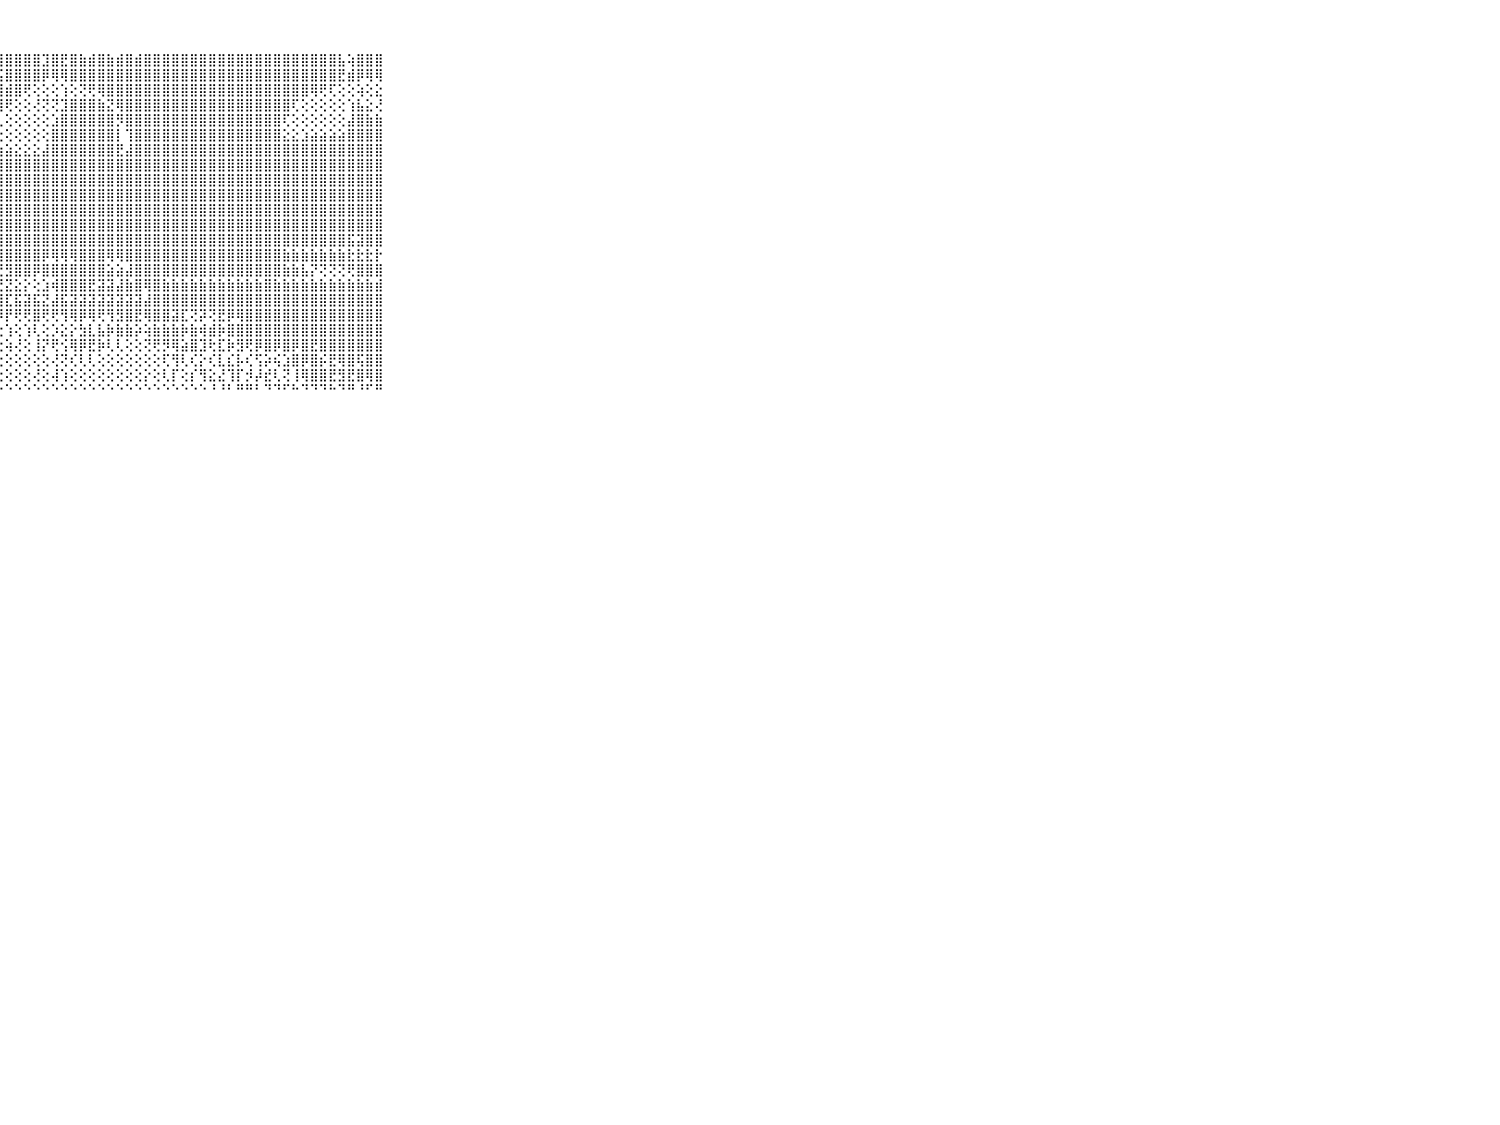

⠀⠀⠀⠀⠀⠀⠀⠀⠀⠀⠀⢕⢕⢗⢗⢕⢱⣕⢝⢜⢕⢾⢻⢟⡹⢞⣿⣿⣿⣿⣿⣿⣹⣿⣟⣿⣷⣾⣿⣷⣾⣿⣾⣿⣿⣿⣿⣿⣿⣿⣿⣿⣿⣿⣿⣿⣿⣿⣿⣿⣿⣿⣿⣿⣧⢵⣿⣿⣿⠀⠀⠀⠀⠀⠀⠀⠀⠀⠀⠀⠀
⠀⠀⠀⠀⠀⠀⠀⠀⠀⠀⠀⢕⢕⢜⢕⡕⢕⣽⢕⣕⢼⣏⡵⣵⣾⡿⢞⣫⣿⣿⣿⣿⡿⢿⢿⣿⣿⣿⣿⣿⣿⣿⣿⣿⣿⣿⣿⣿⣿⣿⣿⣿⣿⣿⣿⣿⣿⣿⣿⣿⣿⣿⣿⣿⣟⣾⡿⢿⢿⠀⠀⠀⠀⠀⠀⠀⠀⠀⠀⠀⠀
⠀⠀⠀⠀⠀⠀⠀⠀⠀⠀⠀⢕⢕⣱⣇⡵⣏⢵⣾⣿⣿⣯⣾⣷⣿⡼⣾⣿⣾⣿⢟⢕⢕⢕⢱⢕⢝⢟⢿⣿⣿⣿⣿⣿⣿⣿⣿⣿⣿⣿⣿⣿⣿⣿⣿⣿⣿⣿⣿⣿⣿⢿⢟⢏⢕⢕⢵⢕⣕⠀⠀⠀⠀⠀⠀⠀⠀⠀⠀⠀⠀
⠀⠀⠀⠀⠀⠀⠀⠀⠀⠀⠀⢕⣜⣯⣽⣳⣗⣾⣽⣟⣿⣿⣷⣿⣼⣾⣿⣿⢟⢕⢕⢜⢝⢝⣹⣿⣿⣿⣷⣝⢿⣿⣿⣿⣿⣿⣿⣿⣿⣿⣿⣿⣿⣿⣿⣿⣿⣿⣿⢏⢕⢕⢕⢕⢕⢱⣧⣕⢜⠀⠀⠀⠀⠀⠀⠀⠀⠀⠀⠀⠀
⠀⠀⠀⠀⠀⠀⠀⠀⠀⠀⠀⢸⣿⣻⣿⣿⢿⣯⣿⣾⣷⡿⣿⣿⣿⣿⣿⢇⢕⢕⢕⢕⢕⣱⣿⣿⣿⣿⣿⣿⡻⣿⣿⣿⣿⣿⣿⣿⣿⣿⣿⣿⣿⣿⣿⣿⣿⣿⢏⢕⢕⢕⢕⢕⢕⣼⣿⣷⣷⠀⠀⠀⠀⠀⠀⠀⠀⠀⠀⠀⠀
⠀⠀⠀⠀⠀⠀⠀⠀⠀⠀⠀⢕⣟⢻⢿⣿⢿⣟⣿⣿⢿⣿⣿⣿⣿⣿⡇⢕⢕⢕⢕⢕⢕⣿⣿⣿⣿⣿⣿⣿⡇⢹⣿⣿⣿⣿⣿⣿⣿⣿⣿⣿⣿⣿⣿⣿⣿⣿⣕⣕⣱⣵⣵⣵⣵⣿⣿⣿⣿⠀⠀⠀⠀⠀⠀⠀⠀⠀⠀⠀⠀
⠀⠀⠀⠀⠀⠀⠀⠀⠀⠀⠀⢸⣯⣻⣟⣿⣿⡟⢟⢻⢿⣿⣿⣿⣿⣿⣟⣵⣵⣕⣕⣕⣼⣿⣿⣿⣿⣿⣿⣿⣟⣼⣿⣿⣿⣿⣿⣿⣿⣿⣿⣿⣿⣿⣿⣿⣿⣿⣿⣿⣿⣿⣿⣿⣿⣿⣿⣿⣿⠀⠀⠀⠀⠀⠀⠀⠀⠀⠀⠀⠀
⠀⠀⠀⠀⠀⠀⠀⠀⠀⠀⠀⢸⣿⣿⣯⣯⣯⡕⢕⢕⢕⢕⣽⣿⣿⣿⣿⣿⣿⣿⣿⣿⣿⣿⣿⣿⣿⣿⣿⣿⣿⣿⣿⣿⣿⣿⣿⣿⣿⣿⣿⣿⣿⣿⣿⣿⣿⣿⣿⣿⣿⣿⣿⣿⣿⣿⣿⣿⣿⠀⠀⠀⠀⠀⠀⠀⠀⠀⠀⠀⠀
⠀⠀⠀⠀⠀⠀⠀⠀⠀⠀⠀⢸⣿⡿⢟⢏⢕⢕⢕⢕⢕⢝⢟⢿⣿⣿⣿⣿⣿⣿⣿⣿⣿⣿⣿⣿⣿⣿⣿⣿⣿⣿⣿⣿⣿⣿⣿⣿⣿⣿⣿⣿⣿⣿⣿⣿⣿⣿⣿⣿⣿⣿⣿⣿⣿⣿⣿⣿⣿⠀⠀⠀⠀⠀⠀⠀⠀⠀⠀⠀⠀
⠀⠀⠀⠀⠀⠀⠀⠀⠀⠀⠀⢸⣿⣾⢕⢔⢕⢕⢕⢕⢕⠕⢕⢕⢻⣿⣿⣿⣿⣿⣿⣿⣿⣿⣿⣿⣿⣿⣿⣿⣿⣿⣿⣿⣿⣿⣿⣿⣿⣿⣿⣿⣿⣿⣿⣿⣿⣿⣿⣿⣿⣿⣿⣿⣿⣿⣿⣿⣿⠀⠀⠀⠀⠀⠀⠀⠀⠀⠀⠀⠀
⠀⠀⠀⠀⠀⠀⠀⠀⠀⠀⠀⢸⣿⡿⢕⢕⢕⢕⢕⢕⢕⢕⢕⣵⣾⣿⣿⣿⣿⣿⣿⣿⣿⣿⣿⣿⣿⣿⣿⣿⣿⣿⣿⣿⣿⣿⣿⣿⣿⣿⣿⣿⣿⣿⣿⣿⣿⣿⣿⣿⣿⣿⣿⣿⣿⣿⣿⣿⣿⠀⠀⠀⠀⠀⠀⠀⠀⠀⠀⠀⠀
⠀⠀⠀⠀⠀⠀⠀⠀⠀⠀⠀⢸⣿⣷⡿⢕⢕⢕⢕⢕⢕⢕⢕⢻⣿⣿⣿⣿⣿⣿⣿⣿⣿⣿⣿⣿⣿⣿⣿⣿⣿⣿⣿⣿⣿⣿⣿⣿⣿⣿⣿⣿⣿⣿⣿⣿⣿⣿⣿⣿⣿⣿⣿⣿⣿⣿⣿⣿⣿⠀⠀⠀⠀⠀⠀⠀⠀⠀⠀⠀⠀
⠀⠀⠀⠀⠀⠀⠀⠀⠀⠀⠀⢸⣿⡿⢕⢕⢕⢕⢱⣵⣵⣕⢕⢜⣿⣿⣿⣿⣿⣿⣿⣿⣿⣿⣿⣿⣿⣿⣿⣿⣿⣿⣿⣿⣿⣿⣿⣿⣿⣿⣿⣿⣿⣿⣿⣿⣿⣿⣿⣿⣿⣿⣿⣿⣿⣯⣽⣿⣿⠀⠀⠀⠀⠀⠀⠀⠀⠀⠀⠀⠀
⠀⠀⠀⠀⠀⠀⠀⠀⠀⠀⠀⢸⣿⢇⢕⢕⢕⢱⣿⣿⣿⣿⣿⣧⢸⣿⣿⢿⣿⣿⣿⣿⡿⢿⢿⢿⣿⣿⣿⢿⢿⣿⣿⣿⣿⣿⣿⣿⣿⣿⣿⣿⣿⣿⣿⣿⣿⣿⣷⣷⣷⣷⣷⣷⣷⣗⣗⣗⡗⠀⠀⠀⠀⠀⠀⠀⠀⠀⠀⠀⠀
⠀⠀⠀⠀⠀⠀⠀⠀⠀⠀⠀⢸⢿⣿⡕⠕⢸⣿⣻⣿⣿⣿⣿⣿⣿⢟⢜⢝⣻⣿⣿⡿⣿⣿⣿⣿⣿⣿⣿⣵⣵⣼⣿⣿⣿⣿⣿⣿⣿⣿⣿⣿⣿⣿⣿⣿⣿⣿⣷⣷⣧⡝⢝⢝⢝⢟⣿⣿⣿⠀⠀⠀⠀⠀⠀⠀⠀⠀⠀⠀⠀
⠀⠀⠀⠀⠀⠀⠀⠀⠀⠀⠀⢀⣕⢕⢅⣔⢕⣝⣕⢝⣝⣜⢱⣹⣱⣕⣕⢜⣝⣕⡕⢕⣱⢾⣿⣿⣿⣟⣽⣽⣼⣷⣿⢿⣿⣷⣷⣷⣷⣷⣷⣷⣷⣷⣷⣷⣿⣷⣷⣷⣷⣷⣷⣷⣷⣷⣷⣷⣾⠀⠀⠀⠀⠀⠀⠀⠀⠀⠀⠀⠀
⠀⠀⠀⠀⠀⠀⠀⠀⠀⠀⠀⢸⣿⣾⣿⣽⣾⣟⣟⣷⣟⣟⣿⣿⣻⣻⣾⣿⣏⣯⣽⣯⣝⣼⣯⣽⣽⣽⣽⣽⣽⣽⣽⣼⣿⣿⣿⣿⣿⣿⣿⣿⣿⣿⣿⣿⣿⣿⣿⣿⣿⣿⣿⣿⣿⣿⣿⣿⣿⠀⠀⠀⠀⠀⠀⠀⠀⠀⠀⠀⠀
⠀⠀⠀⠀⠀⠀⠀⠀⠀⠀⠀⢸⣿⣿⣿⣿⣿⣿⣿⣿⣿⣿⣿⣿⣿⣿⢟⡿⡟⢟⢟⣿⢟⢟⢻⢿⡿⢿⢟⢻⣻⣿⣟⢿⣿⣿⣽⣏⢝⡽⢝⣟⡿⢿⣿⣿⣿⣿⣿⣿⣿⣿⣿⣿⣿⣿⣿⣿⣿⠀⠀⠀⠀⠀⠀⠀⠀⠀⠀⠀⠀
⠀⠀⠀⠀⠀⠀⠀⠀⠀⠀⠀⢜⢹⢝⢝⢟⢝⢝⢝⢕⢕⢕⢕⢕⢕⢕⢕⢕⢱⢕⢱⢇⢕⡱⣕⡕⣳⣇⣧⡷⣷⣷⡵⢵⣷⣷⣷⡷⣷⢾⣾⡷⣿⣿⣿⣿⣿⣿⣿⣿⣿⣿⣿⣿⣿⣿⣿⣿⣿⠀⠀⠀⠀⠀⠀⠀⠀⠀⠀⠀⠀
⠀⠀⠀⠀⠀⠀⠀⠀⠀⠀⠀⠄⢕⢕⢕⡕⣕⣕⡵⢵⢕⢕⢕⢕⢕⢇⢕⢕⢵⢜⢕⢸⡝⢟⢪⢿⡿⣟⡷⢇⢇⢕⢕⢝⢟⡻⢿⣵⣿⣹⢗⣏⡷⣻⢟⡿⣿⡿⣿⡿⣿⣟⣿⣿⣿⣿⣿⣿⣿⠀⠀⠀⠀⠀⠀⠀⠀⠀⠀⠀⠀
⠀⠀⠀⠀⠀⠀⠀⠀⠀⠀⠀⠔⢕⢕⢕⢕⢕⢕⢕⢕⢕⢕⢕⢕⢕⢕⢕⢕⢕⢕⢕⢕⢕⢜⢝⢎⢇⢇⢕⢕⢕⢕⢕⢕⢕⢏⢻⢇⢎⡕⢎⣇⣎⡧⢎⢫⡵⢮⣱⣿⡿⣿⡮⣟⢿⣿⢯⣿⣿⠀⠀⠀⠀⠀⠀⠀⠀⠀⠀⠀⠀
⠀⠀⠀⠀⠀⠀⠀⠀⠀⠀⠀⢕⢜⢕⢕⢕⢕⢕⢕⢕⢕⢕⢕⢕⢕⢕⢕⢕⢕⢕⢕⢜⢕⢼⢱⢕⢕⢕⢕⢕⢕⢕⢕⡕⢕⢇⡏⢕⡎⢻⣕⣜⢹⡏⡺⡼⣞⢇⢝⢸⢿⣿⣿⣟⣻⣟⣿⢿⣿⠀⠀⠀⠀⠀⠀⠀⠀⠀⠀⠀⠀
⠀⠀⠀⠀⠀⠀⠀⠀⠀⠀⠀⠀⠑⠑⠑⠑⠑⠑⠑⠑⠑⠑⠑⠑⠑⠑⠑⠑⠑⠑⠑⠑⠑⠑⠑⠑⠑⠑⠑⠑⠑⠑⠑⠑⠑⠑⠑⠑⠑⠑⠘⠘⠃⠛⠛⠃⠙⠙⠋⠓⠙⠙⠙⠓⠙⠛⠘⠋⠛⠀⠀⠀⠀⠀⠀⠀⠀⠀⠀⠀⠀